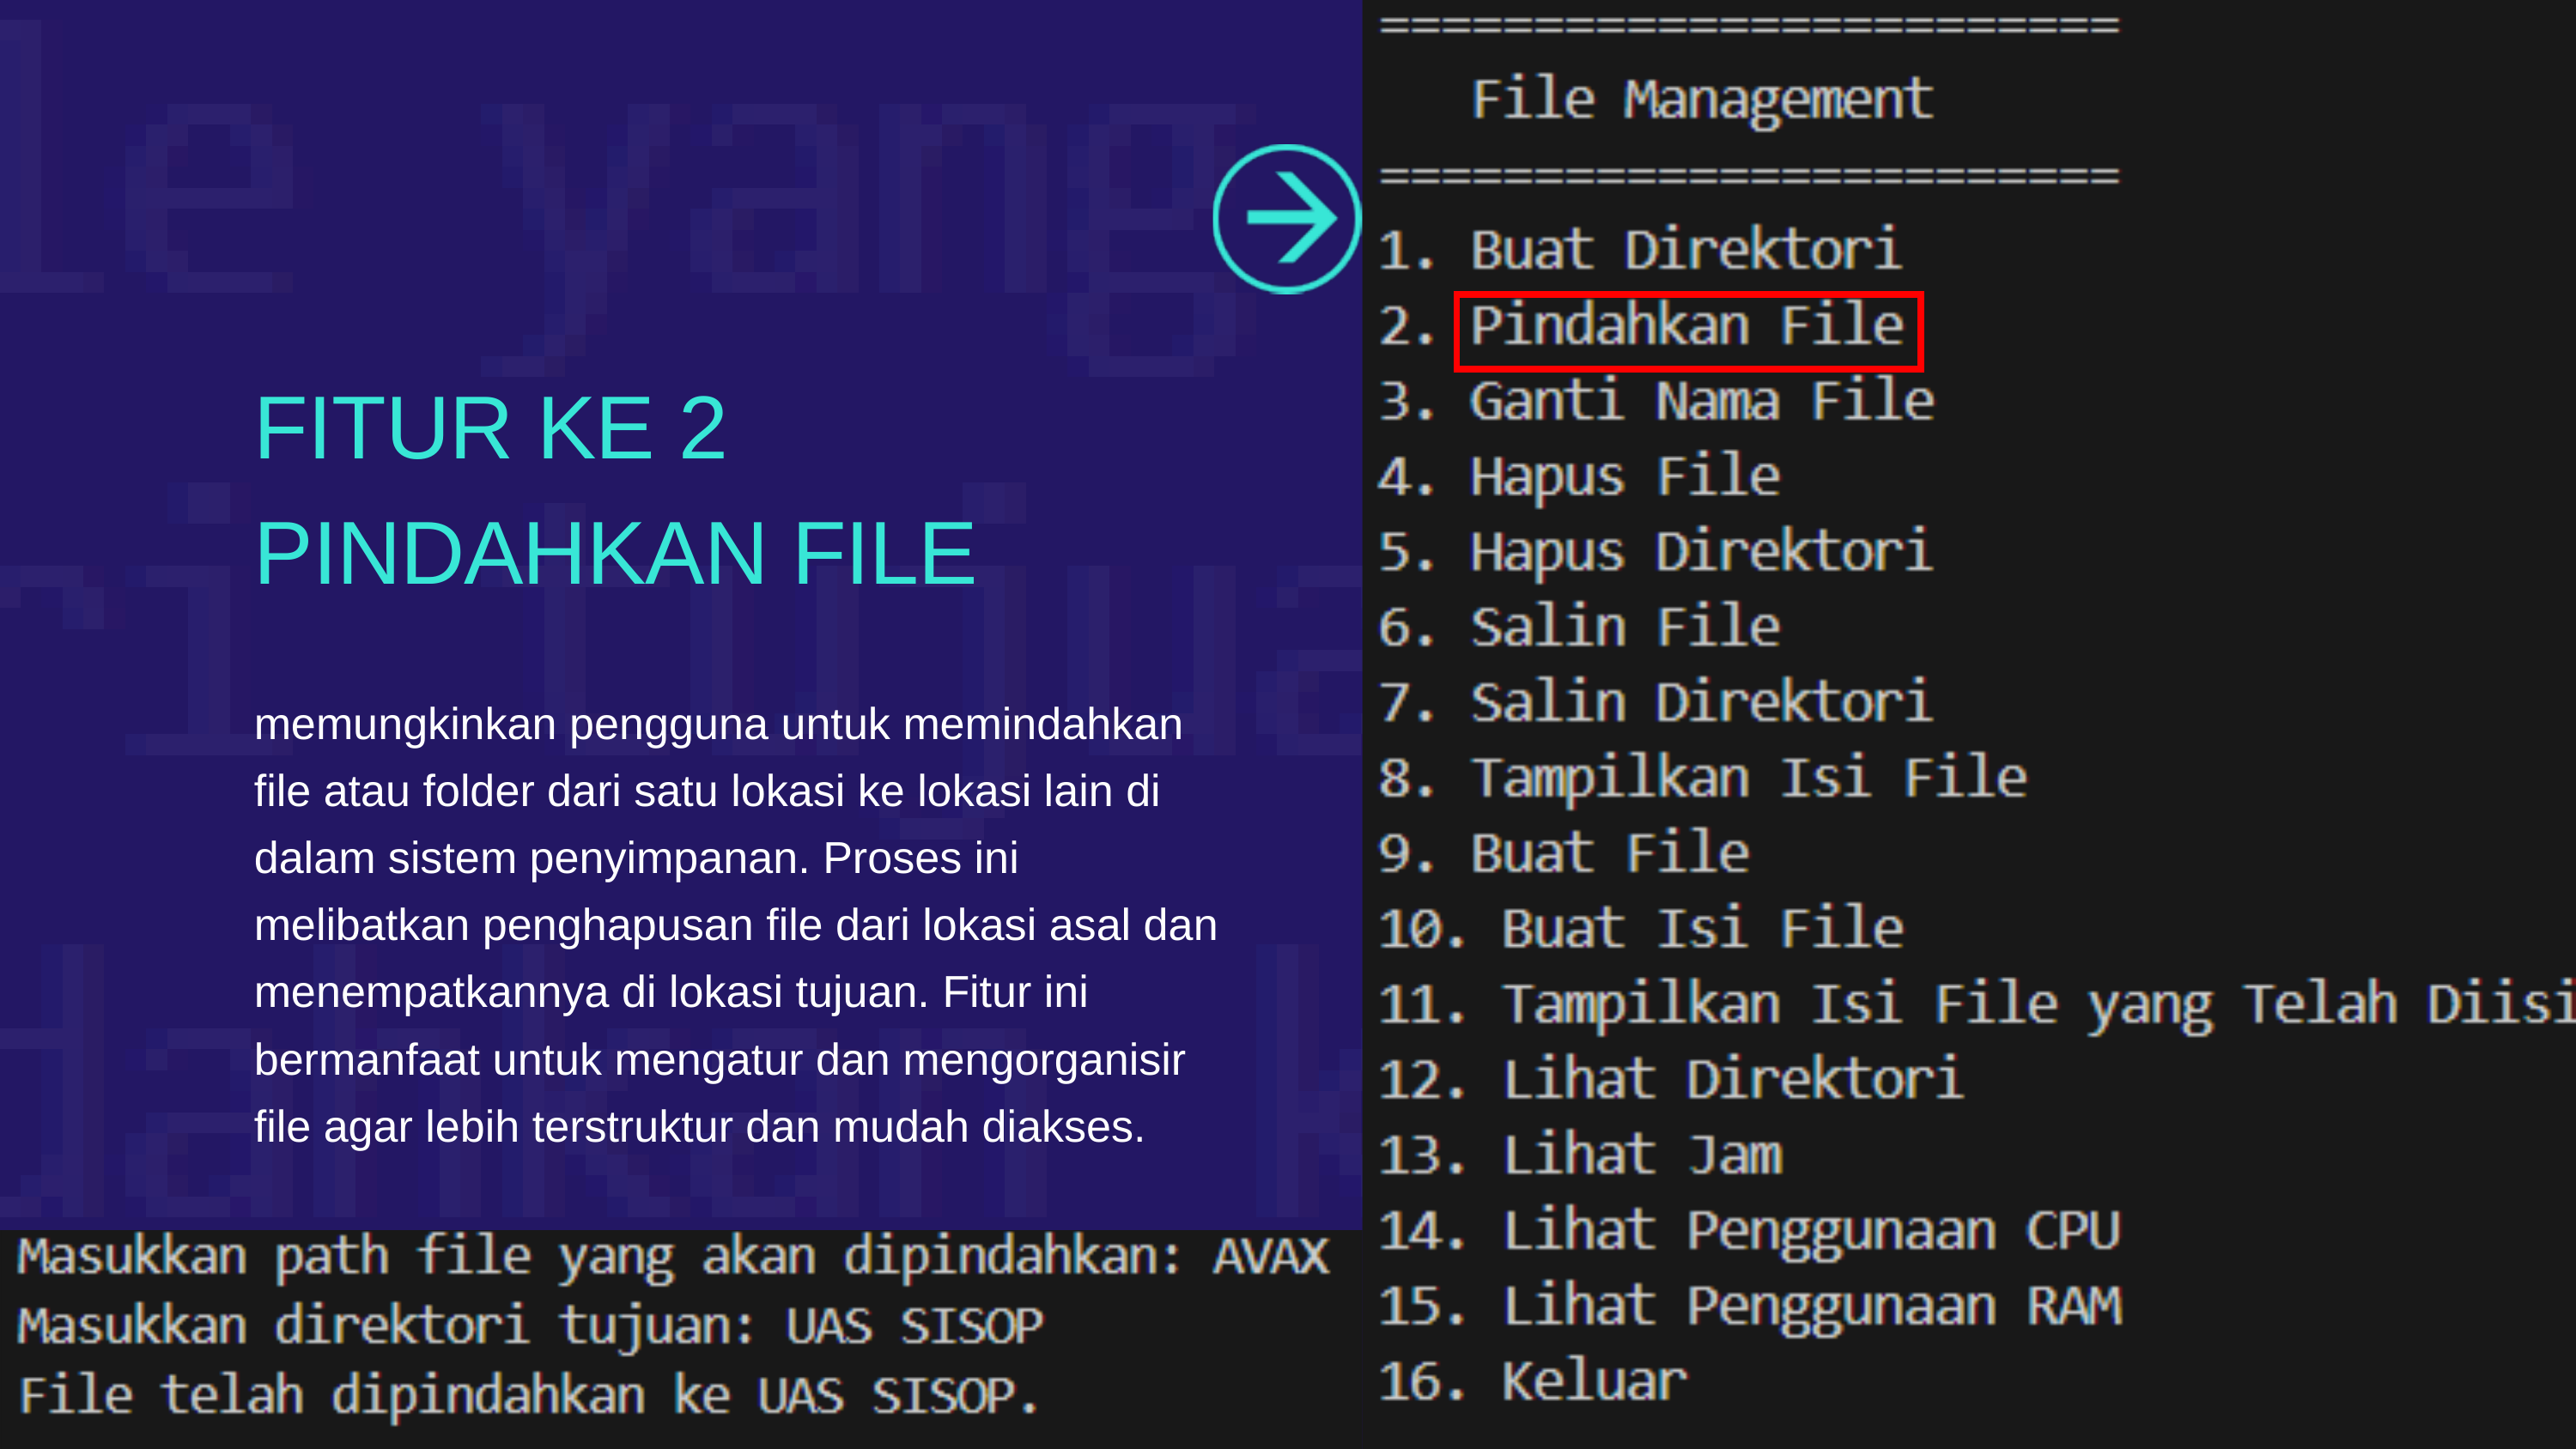

FITUR KE 2
PINDAHKAN FILE
memungkinkan pengguna untuk memindahkan file atau folder dari satu lokasi ke lokasi lain di dalam sistem penyimpanan. Proses ini melibatkan penghapusan file dari lokasi asal dan menempatkannya di lokasi tujuan. Fitur ini bermanfaat untuk mengatur dan mengorganisir file agar lebih terstruktur dan mudah diakses.